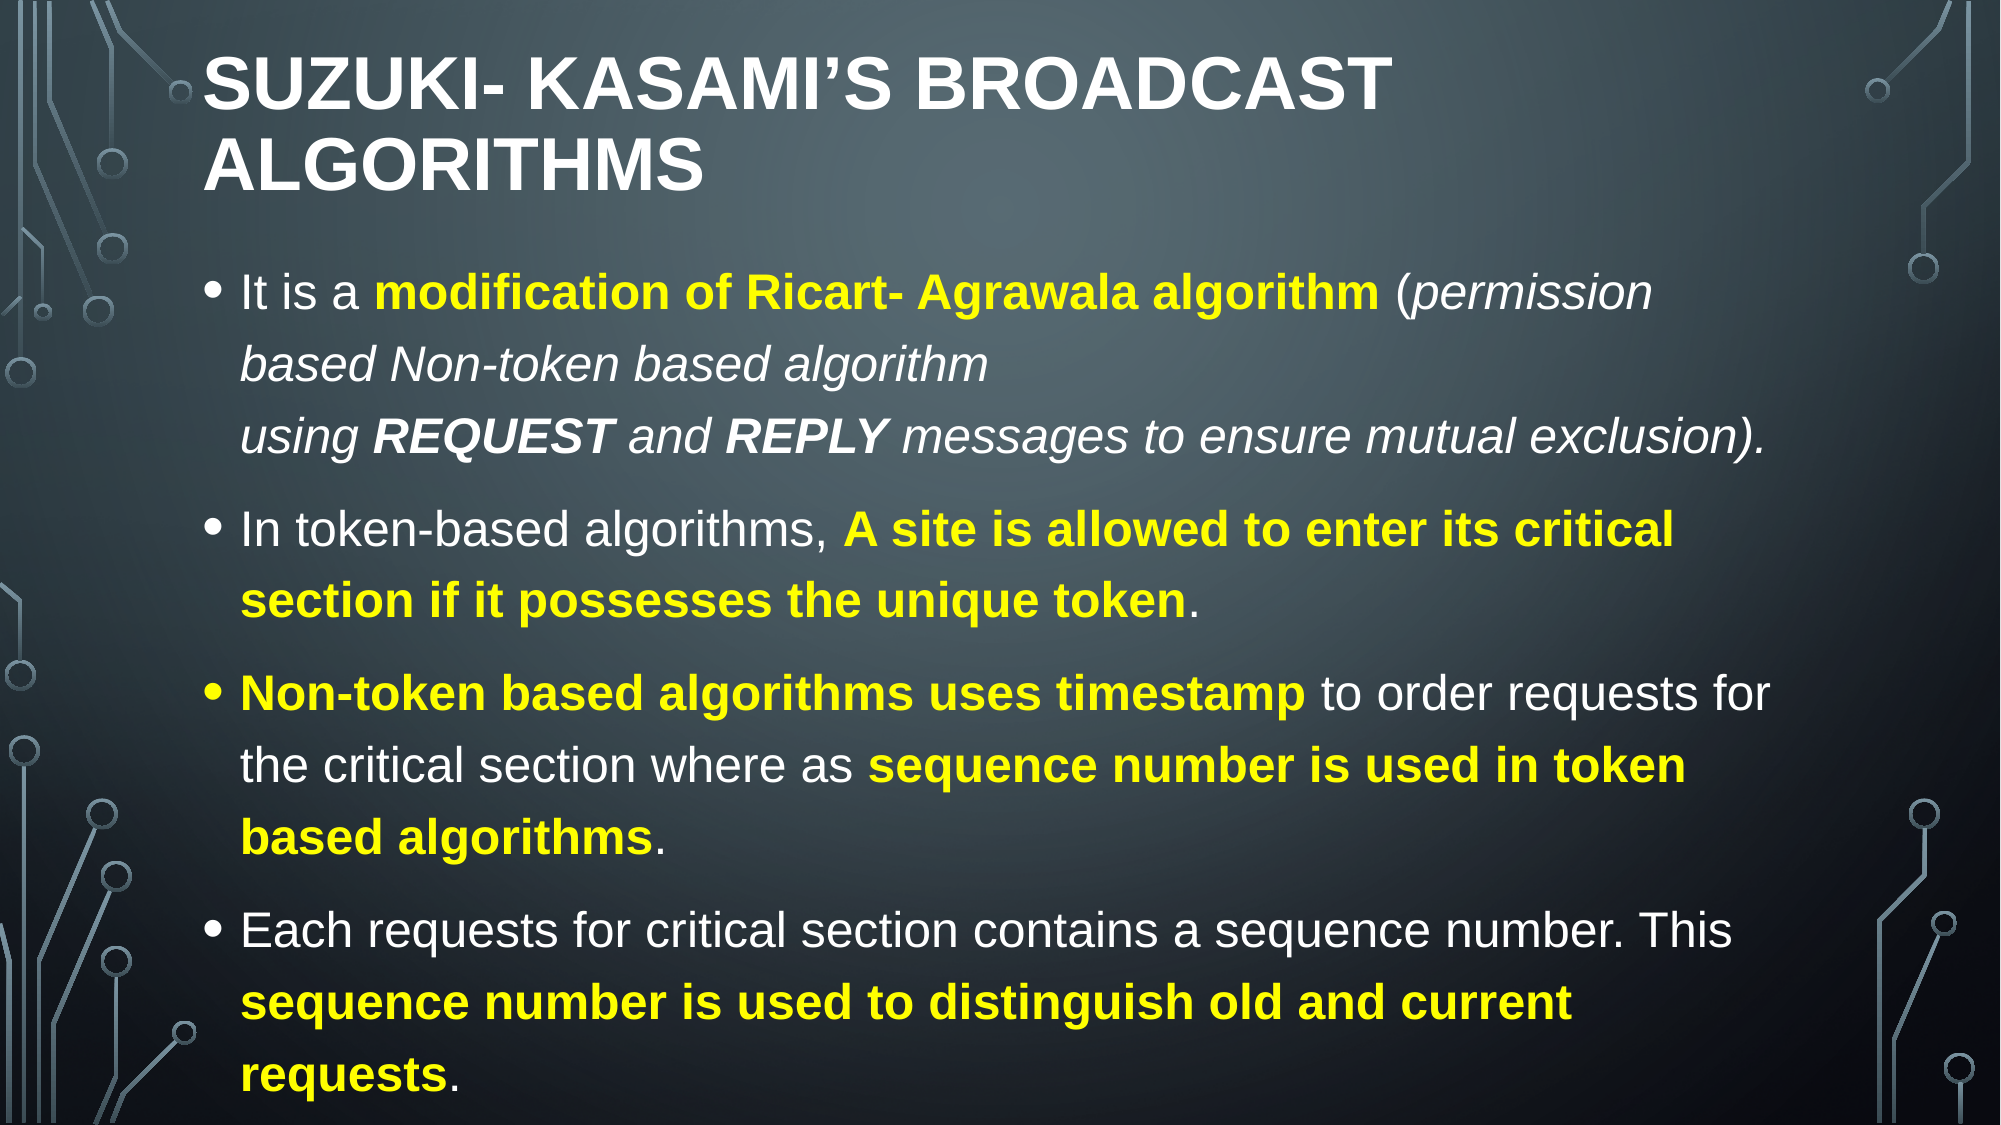

# Suzuki- Kasami’s Broadcast Algorithms
It is a modification of Ricart- Agrawala algorithm (permission based Non-token based algorithm using REQUEST and REPLY messages to ensure mutual exclusion).
In token-based algorithms, A site is allowed to enter its critical section if it possesses the unique token.
Non-token based algorithms uses timestamp to order requests for the critical section where as sequence number is used in token based algorithms.
Each requests for critical section contains a sequence number. This sequence number is used to distinguish old and current requests.